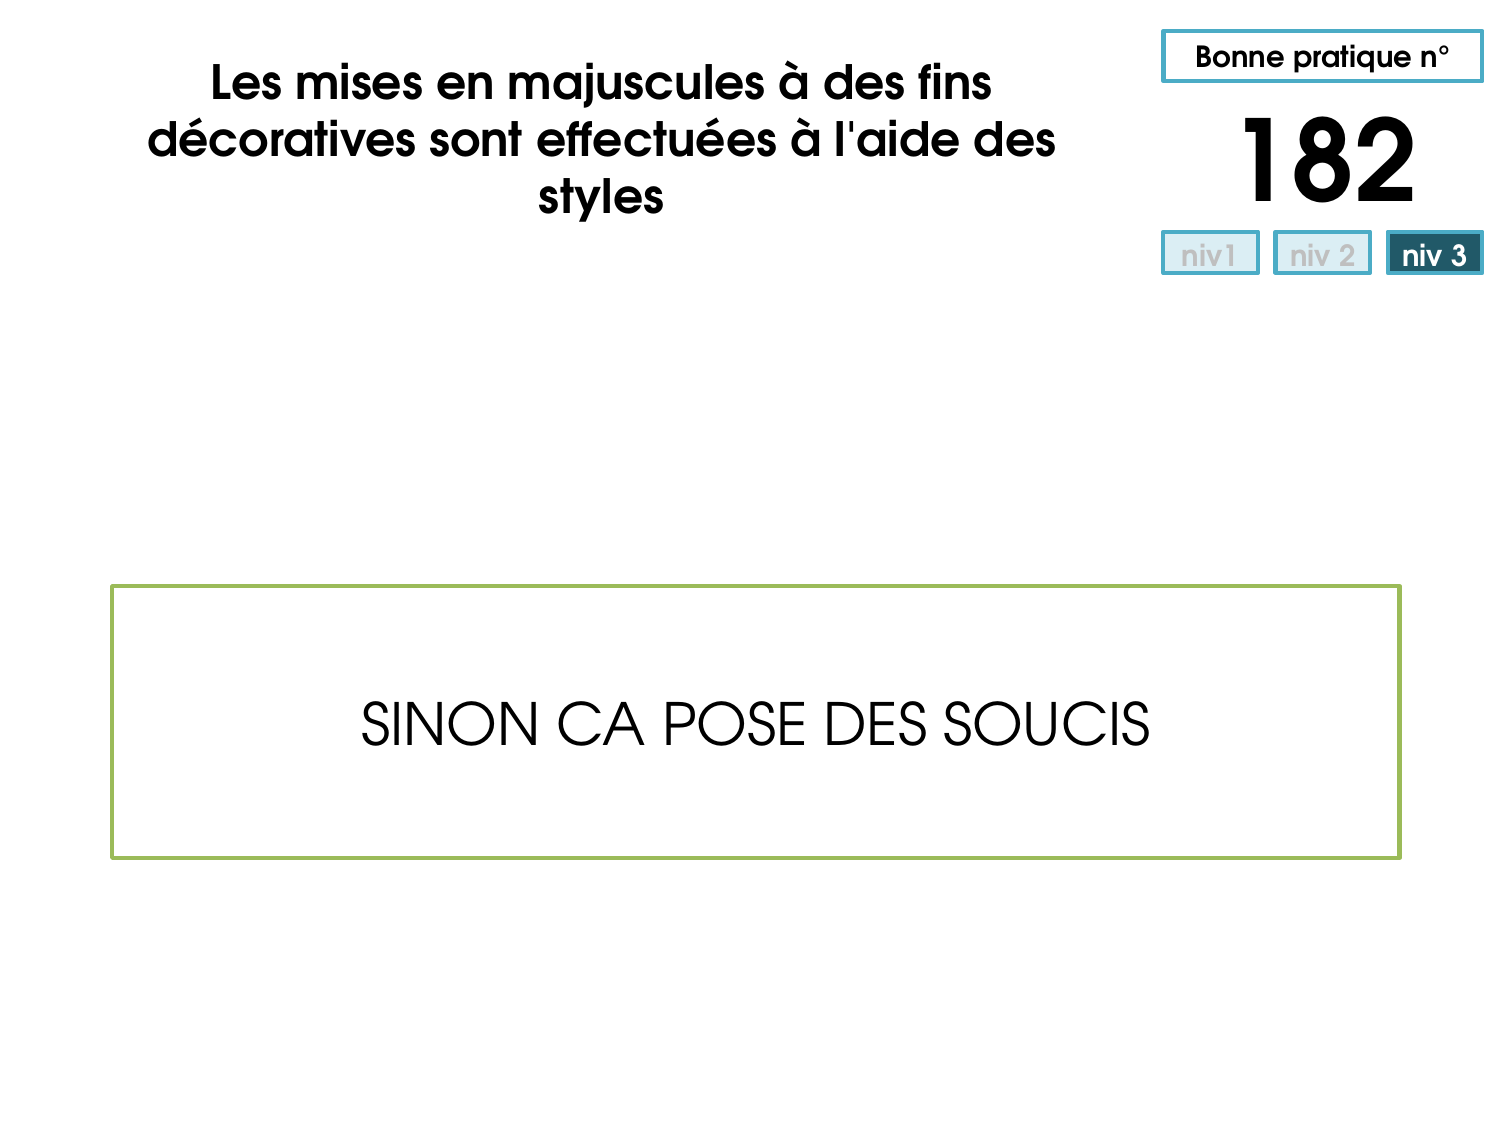

# Les mises en majuscules à des fins décoratives sont effectuées à l'aide des styles
182
SINON CA POSE DES SOUCIS